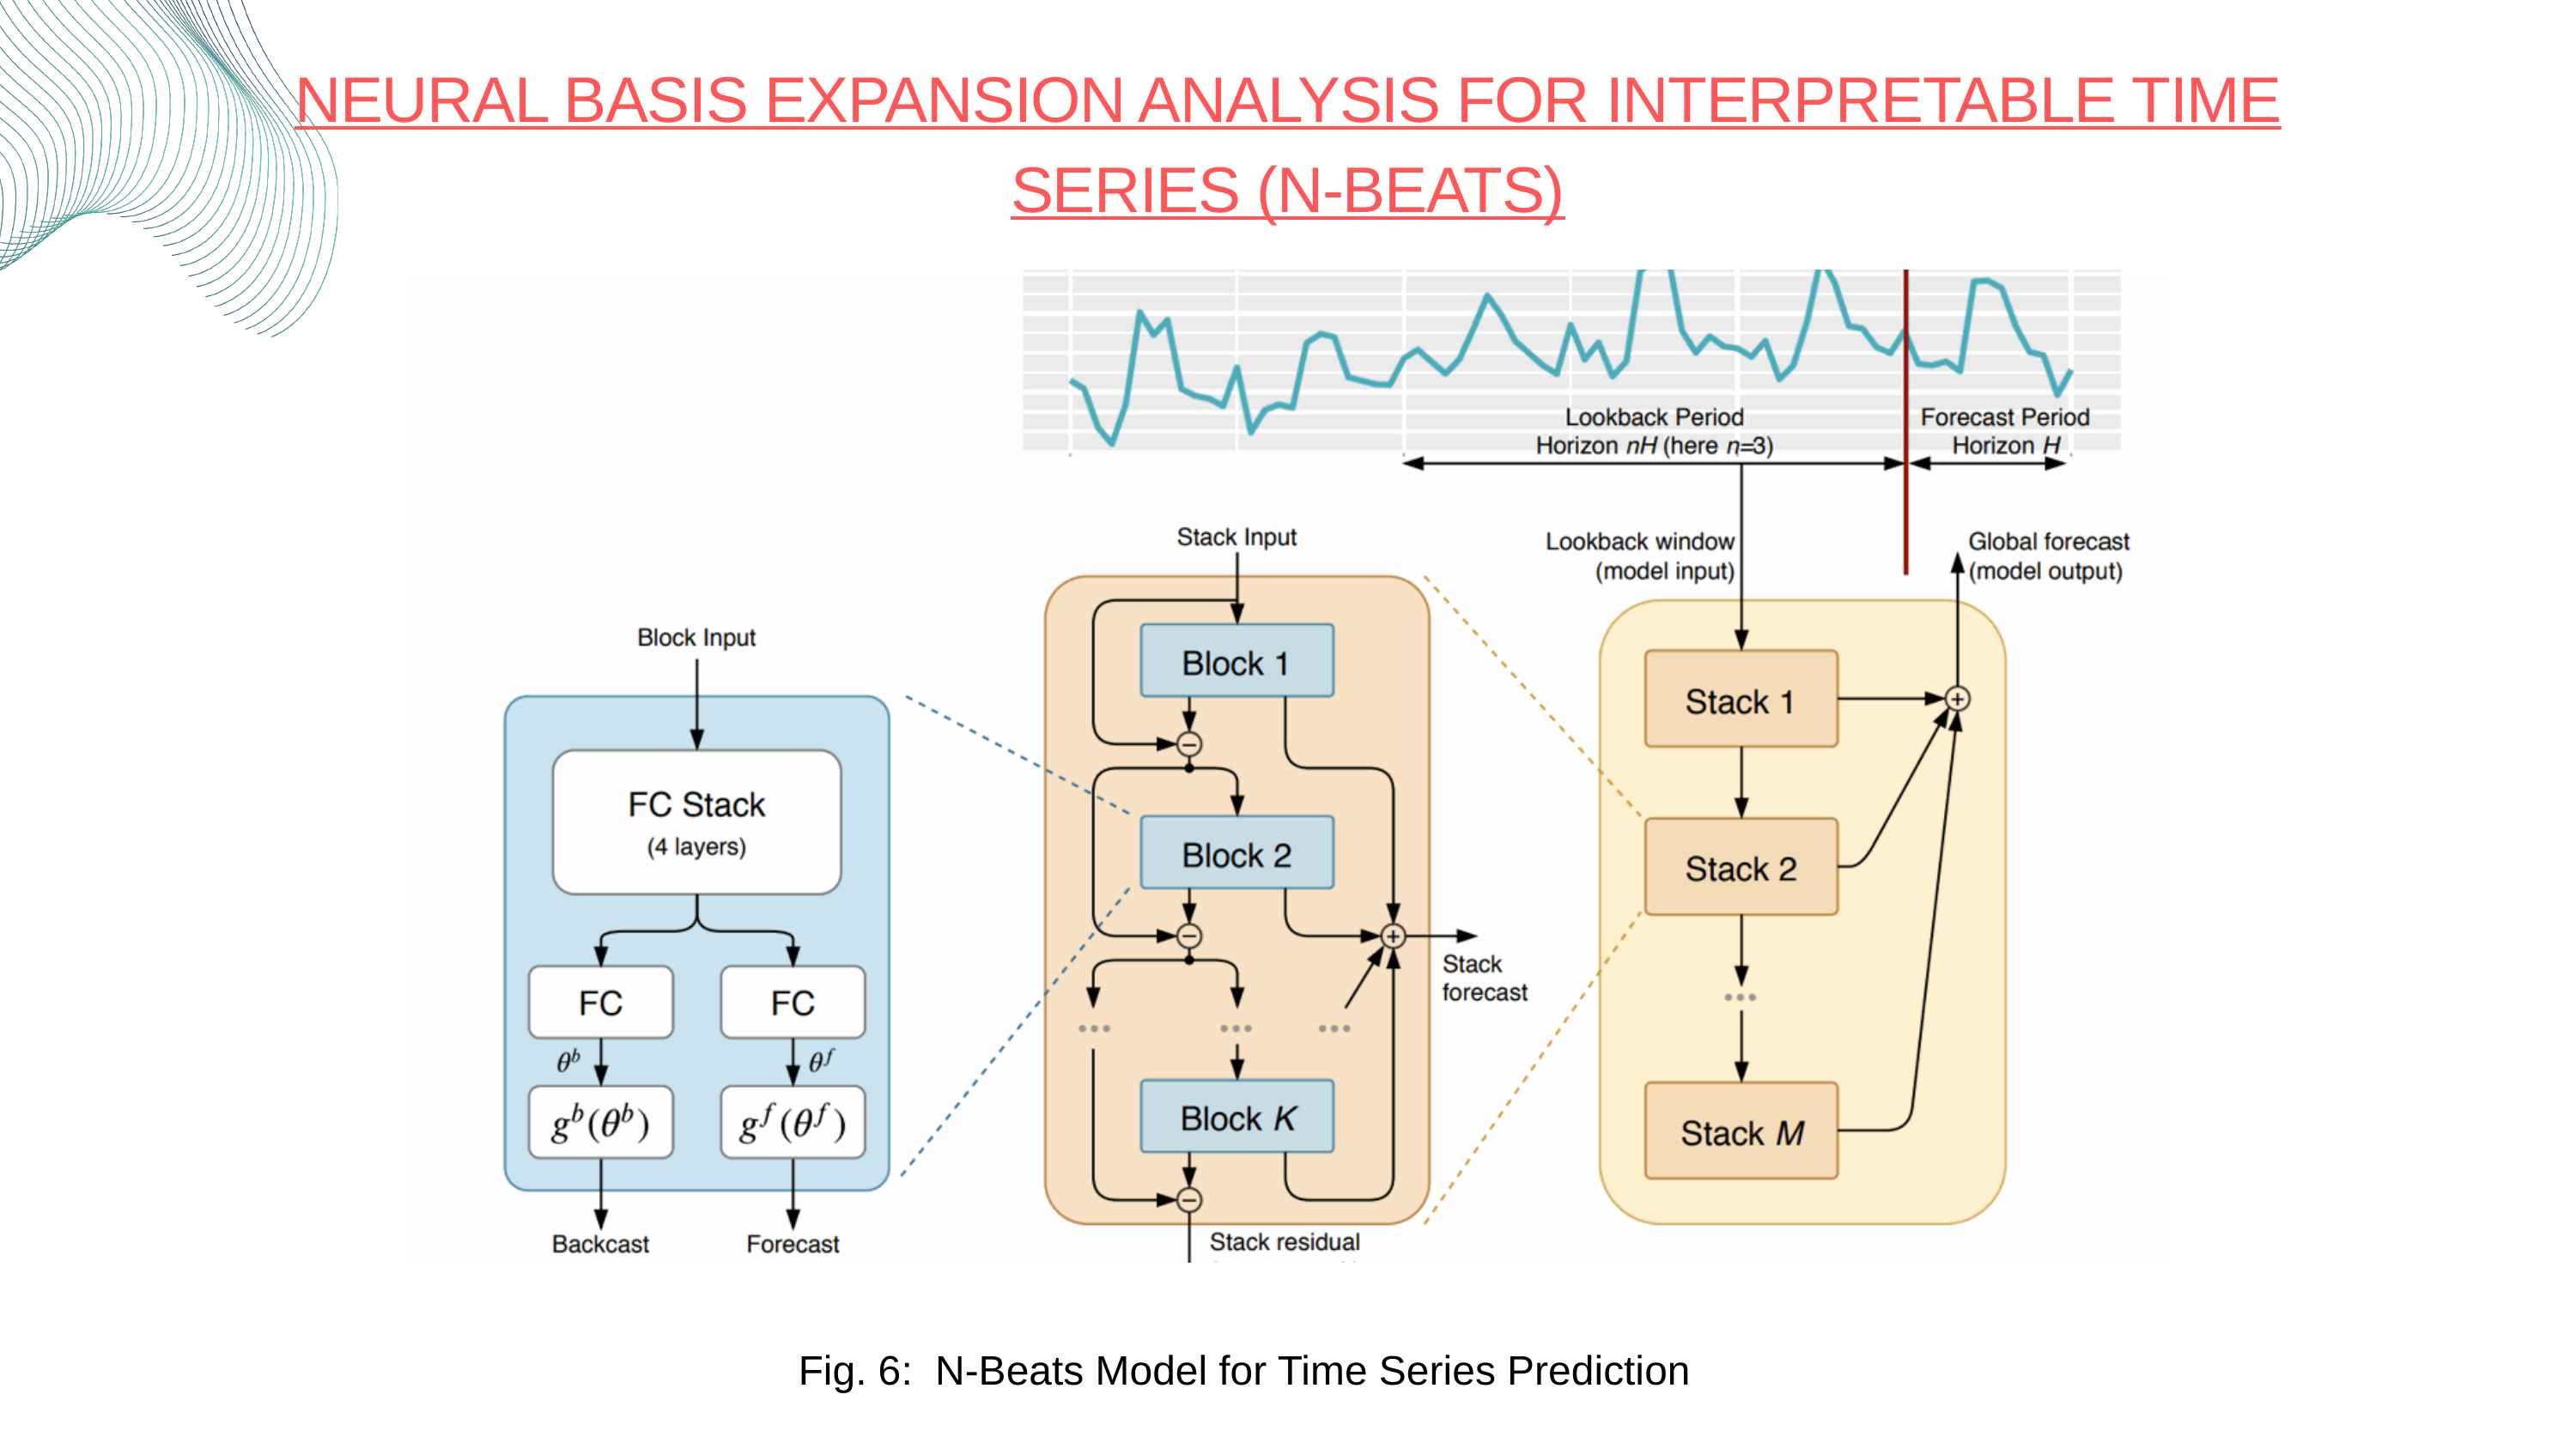

NEURAL BASIS EXPANSION ANALYSIS FOR INTERPRETABLE TIME SERIES (N-BEATS)

Fig. 6:  N-Beats Model for Time Series Prediction